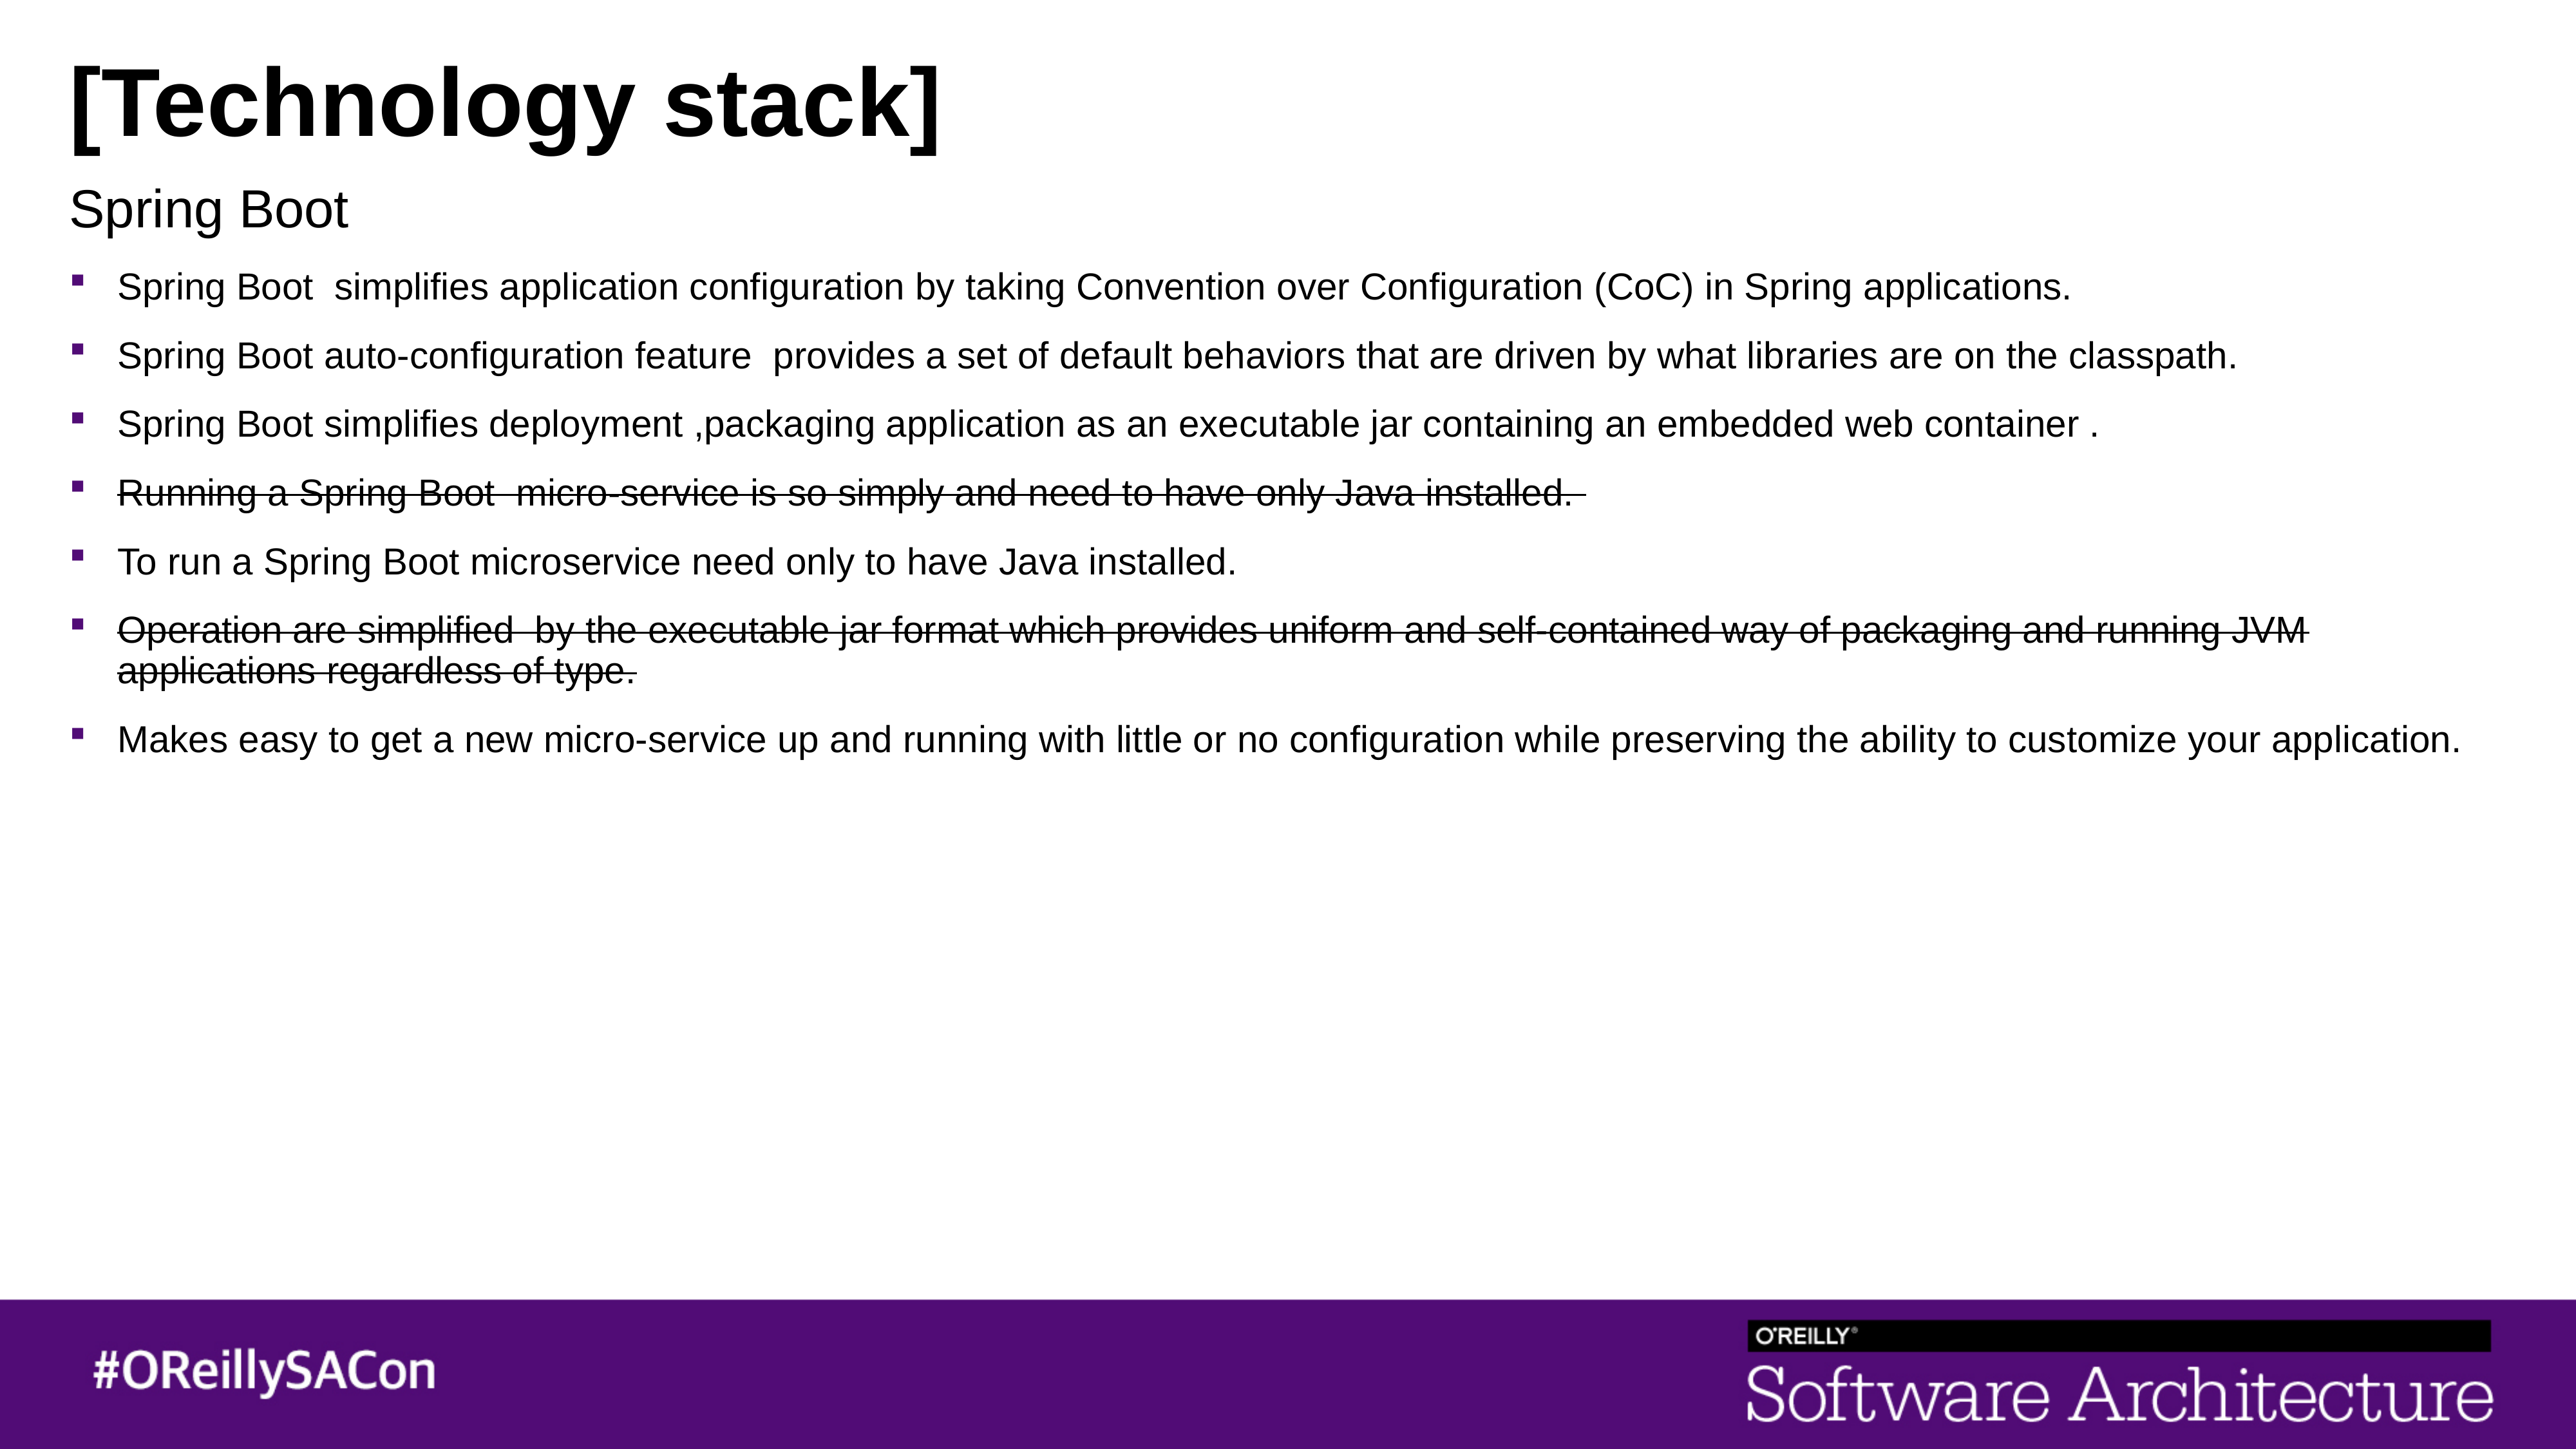

# [Technology stack]
Spring Boot
Spring Boot  simplifies application configuration by taking Convention over Configuration (CoC) in Spring applications.
Spring Boot auto-configuration feature  provides a set of default behaviors that are driven by what libraries are on the classpath.
Spring Boot simplifies deployment ,packaging application as an executable jar containing an embedded web container .
Running a Spring Boot  micro-service is so simply and need to have only Java installed.
To run a Spring Boot microservice need only to have Java installed.
Operation are simplified  by the executable jar format which provides uniform and self-contained way of packaging and running JVM applications regardless of type.
Makes easy to get a new micro-service up and running with little or no configuration while preserving the ability to customize your application.